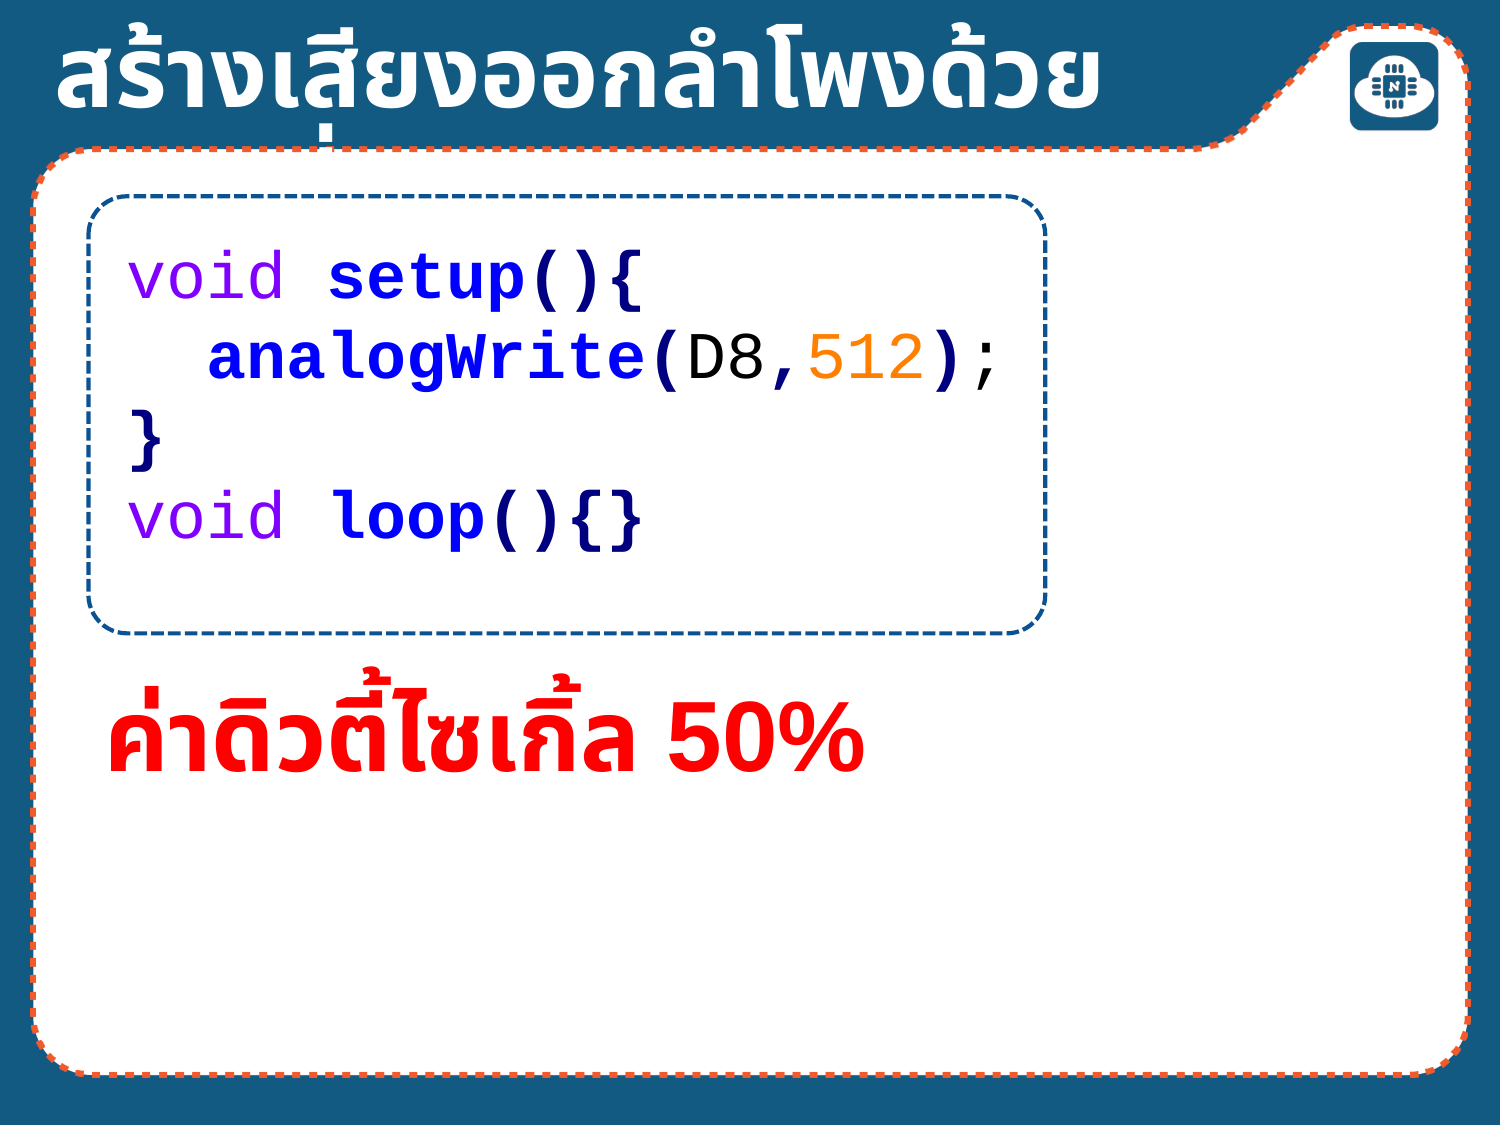

สร้างเสียงออกลำโพงด้วยความถี่ 1 kHz

void setup(){
  analogWrite(D8,512);
}
void loop(){}
ค่าดิวตี้ไซเกิ้ล 50%